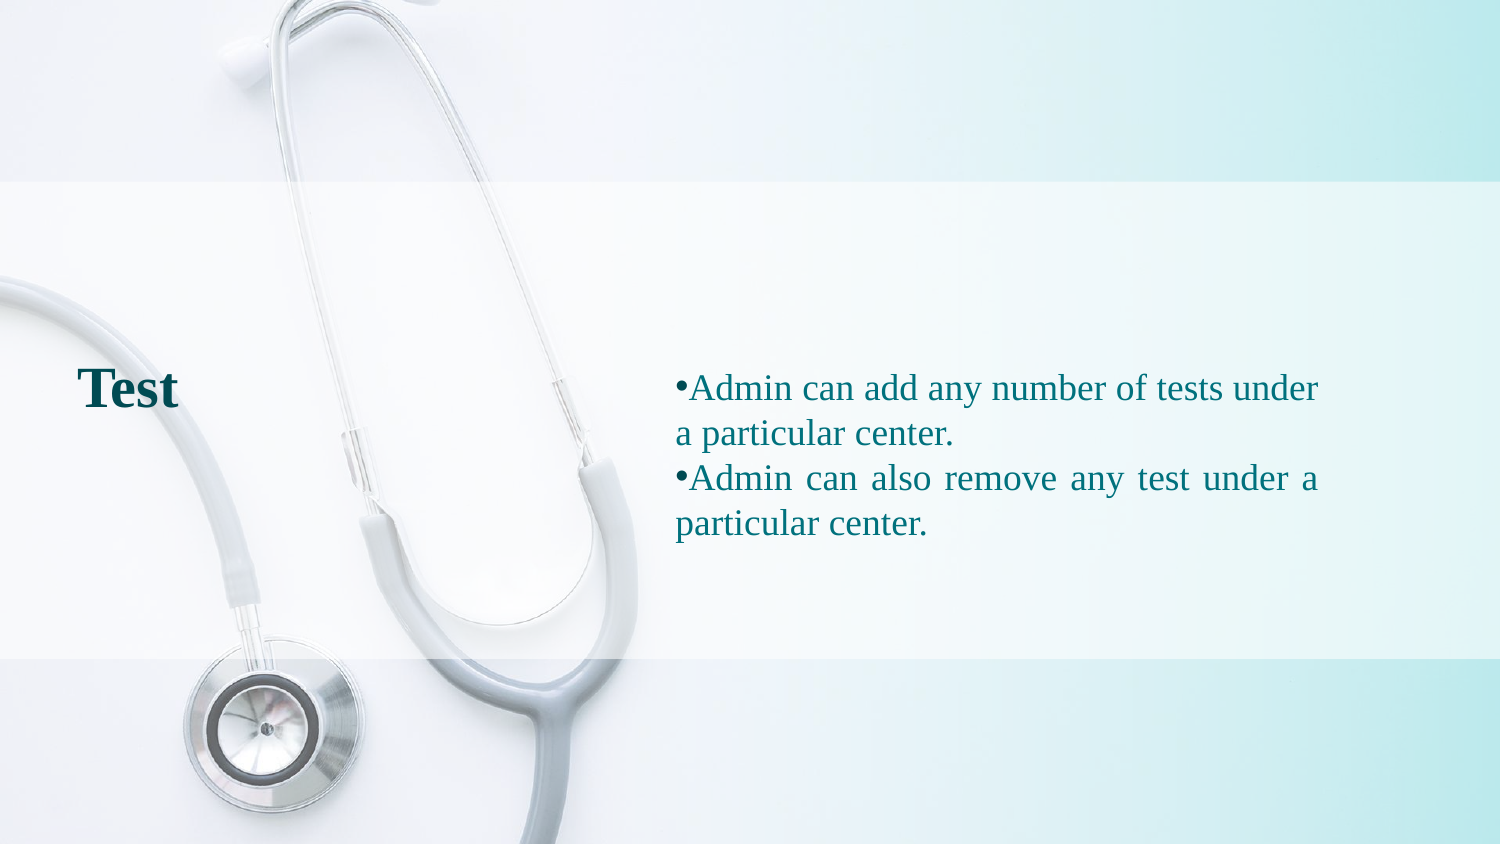

Admin can add any number of tests under a particular center.
Admin can also remove any test under a particular center.
# Test